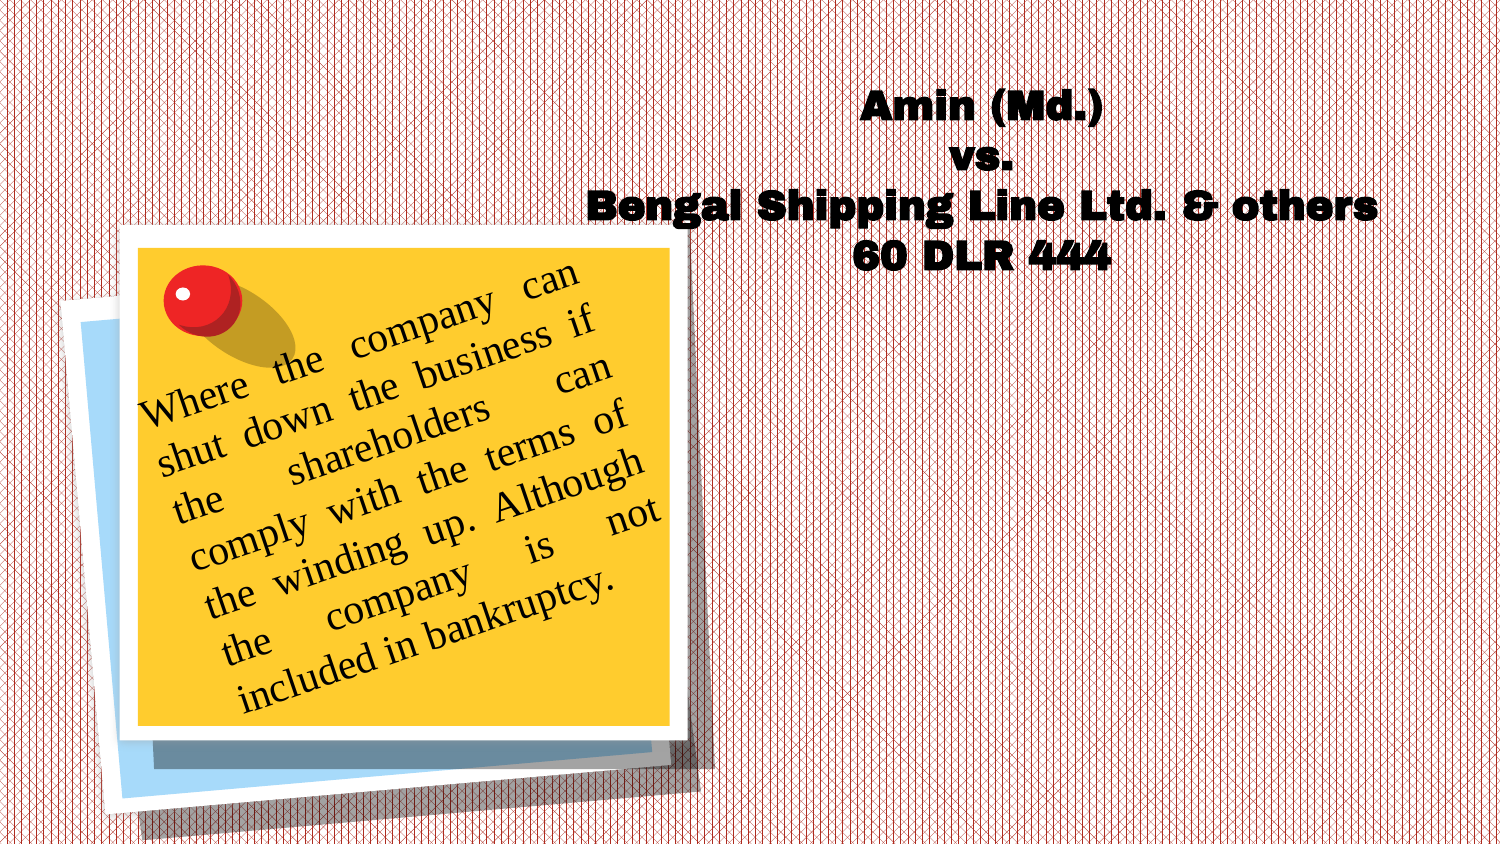

Amin (Md.)
vs.
Bengal Shipping Line Ltd. & others
60 DLR 444

Where the company can shut down the business if the shareholders can comply with the terms of the winding up. Although the company is not included in bankruptcy.